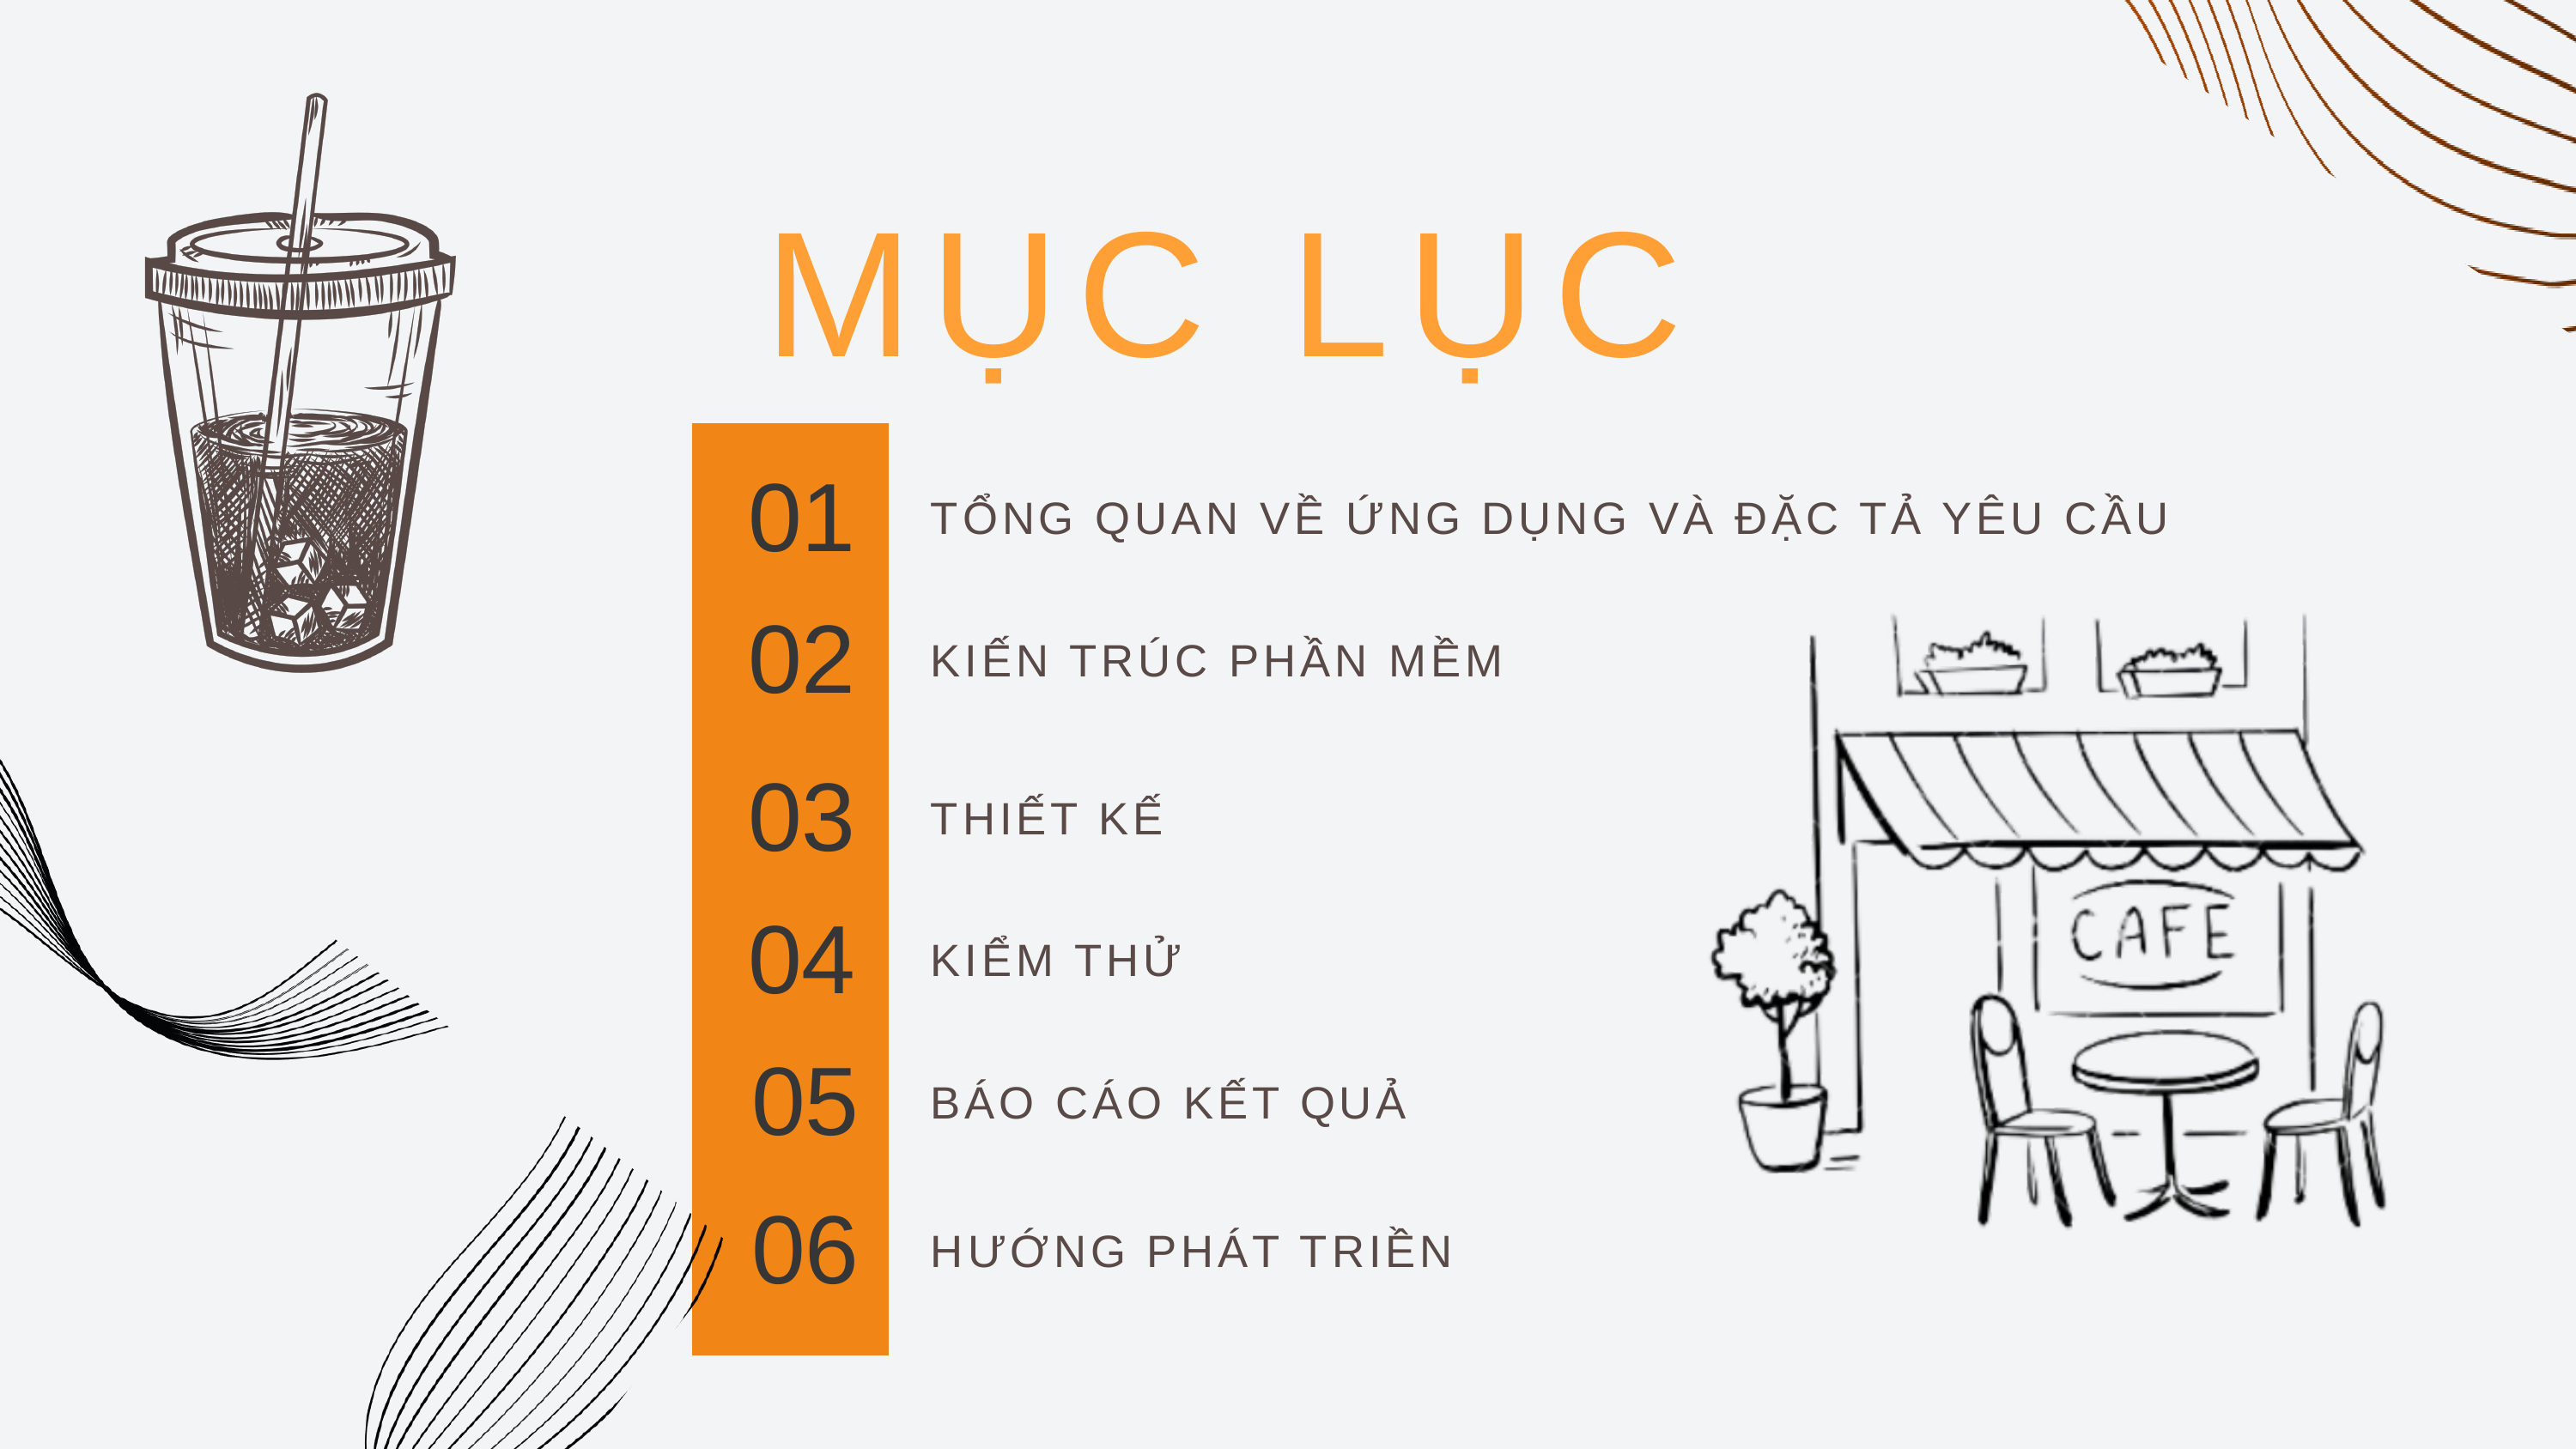

MỤC LỤC

01
TỔNG QUAN VỀ ỨNG DỤNG VÀ ĐẶC TẢ YÊU CẦU

02
KIẾN TRÚC PHẦN MỀM

03
THIẾT KẾ

04
KIỂM THỬ

05
BÁO CÁO KẾT QUẢ

06
HƯỚNG PHÁT TRIỀN